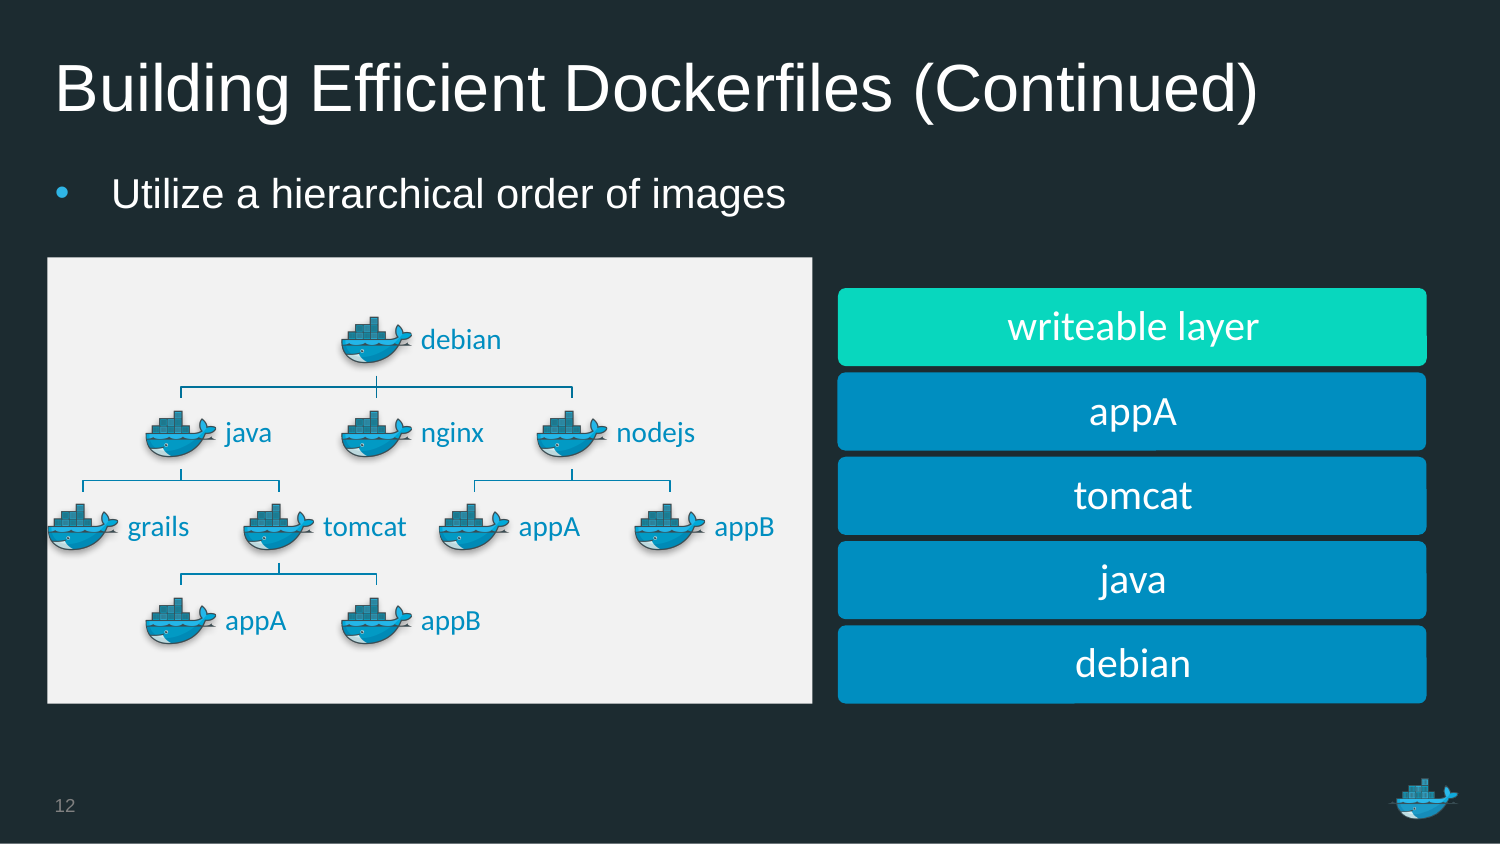

# Building Efficient Dockerfiles (Continued)
Utilize a hierarchical order of images
debian
java
grails
tomcat
appA
appB
nginx
nodejs
appA
appB
writeable layer
appA
tomcat
java
debian
12